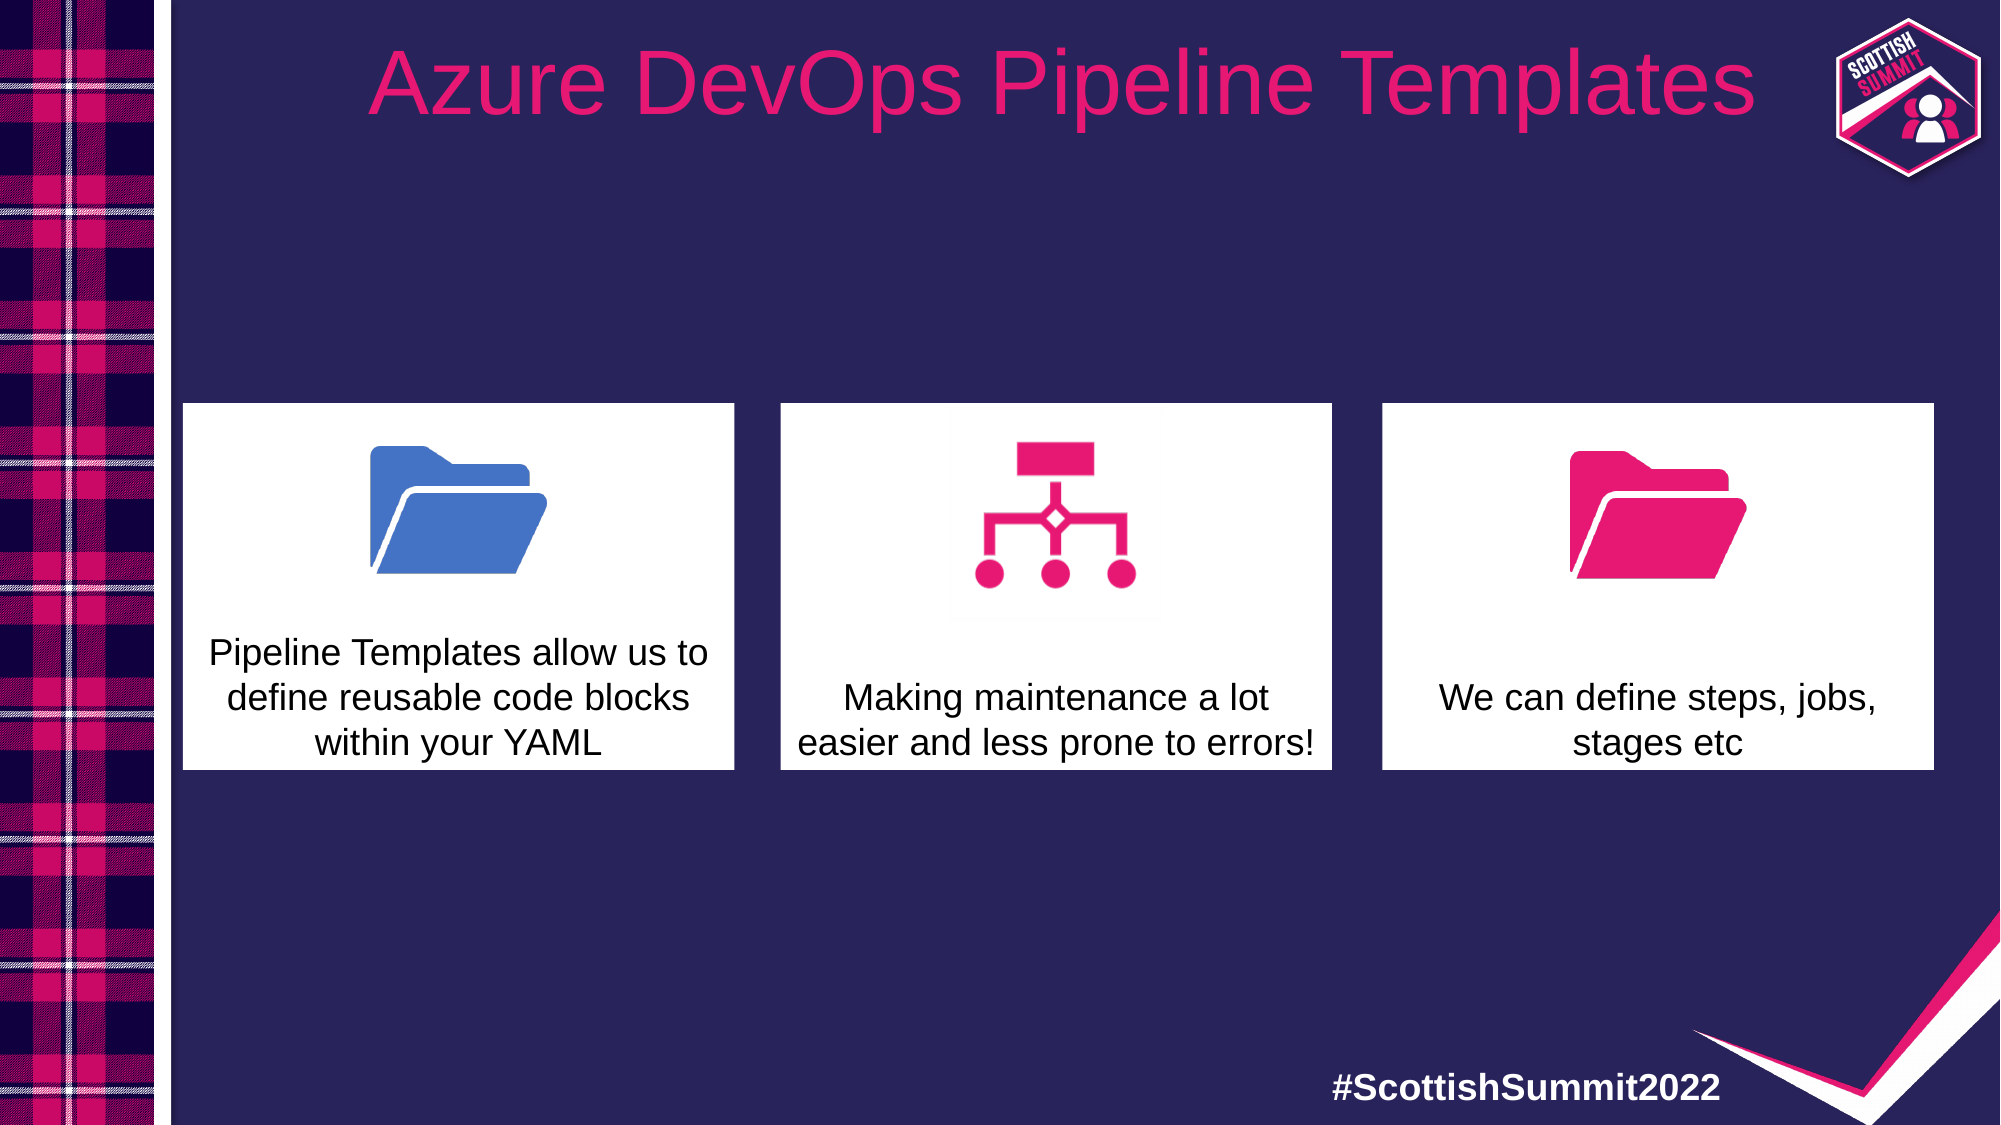

# Azure DevOps Pipeline Templates
Pipeline Templates allow us to define reusable code blocks within your YAML

Making maintenance a lot easier and less prone to errors!
We can define steps, jobs, stages etc